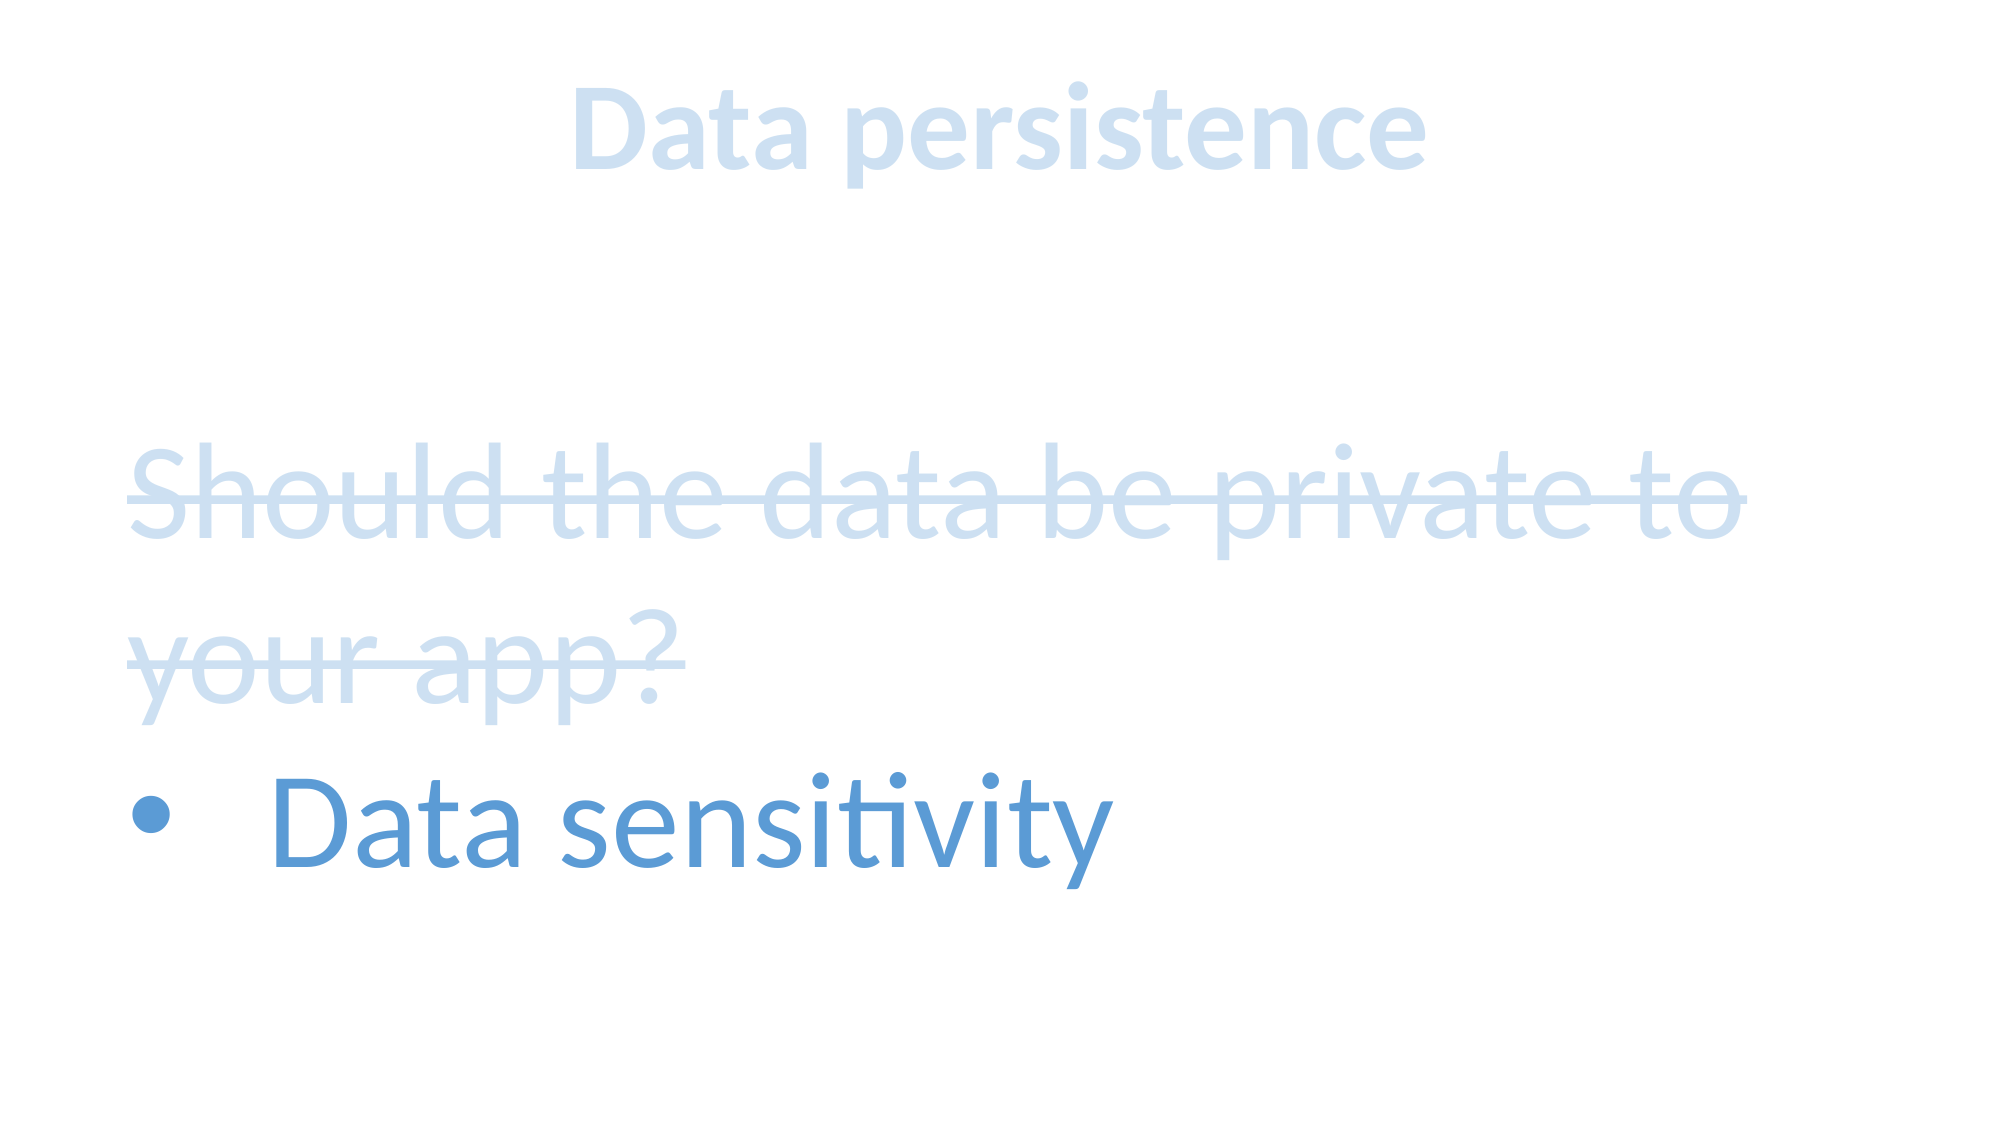

Data persistence
Should the data be private to your app?
Data sensitivity